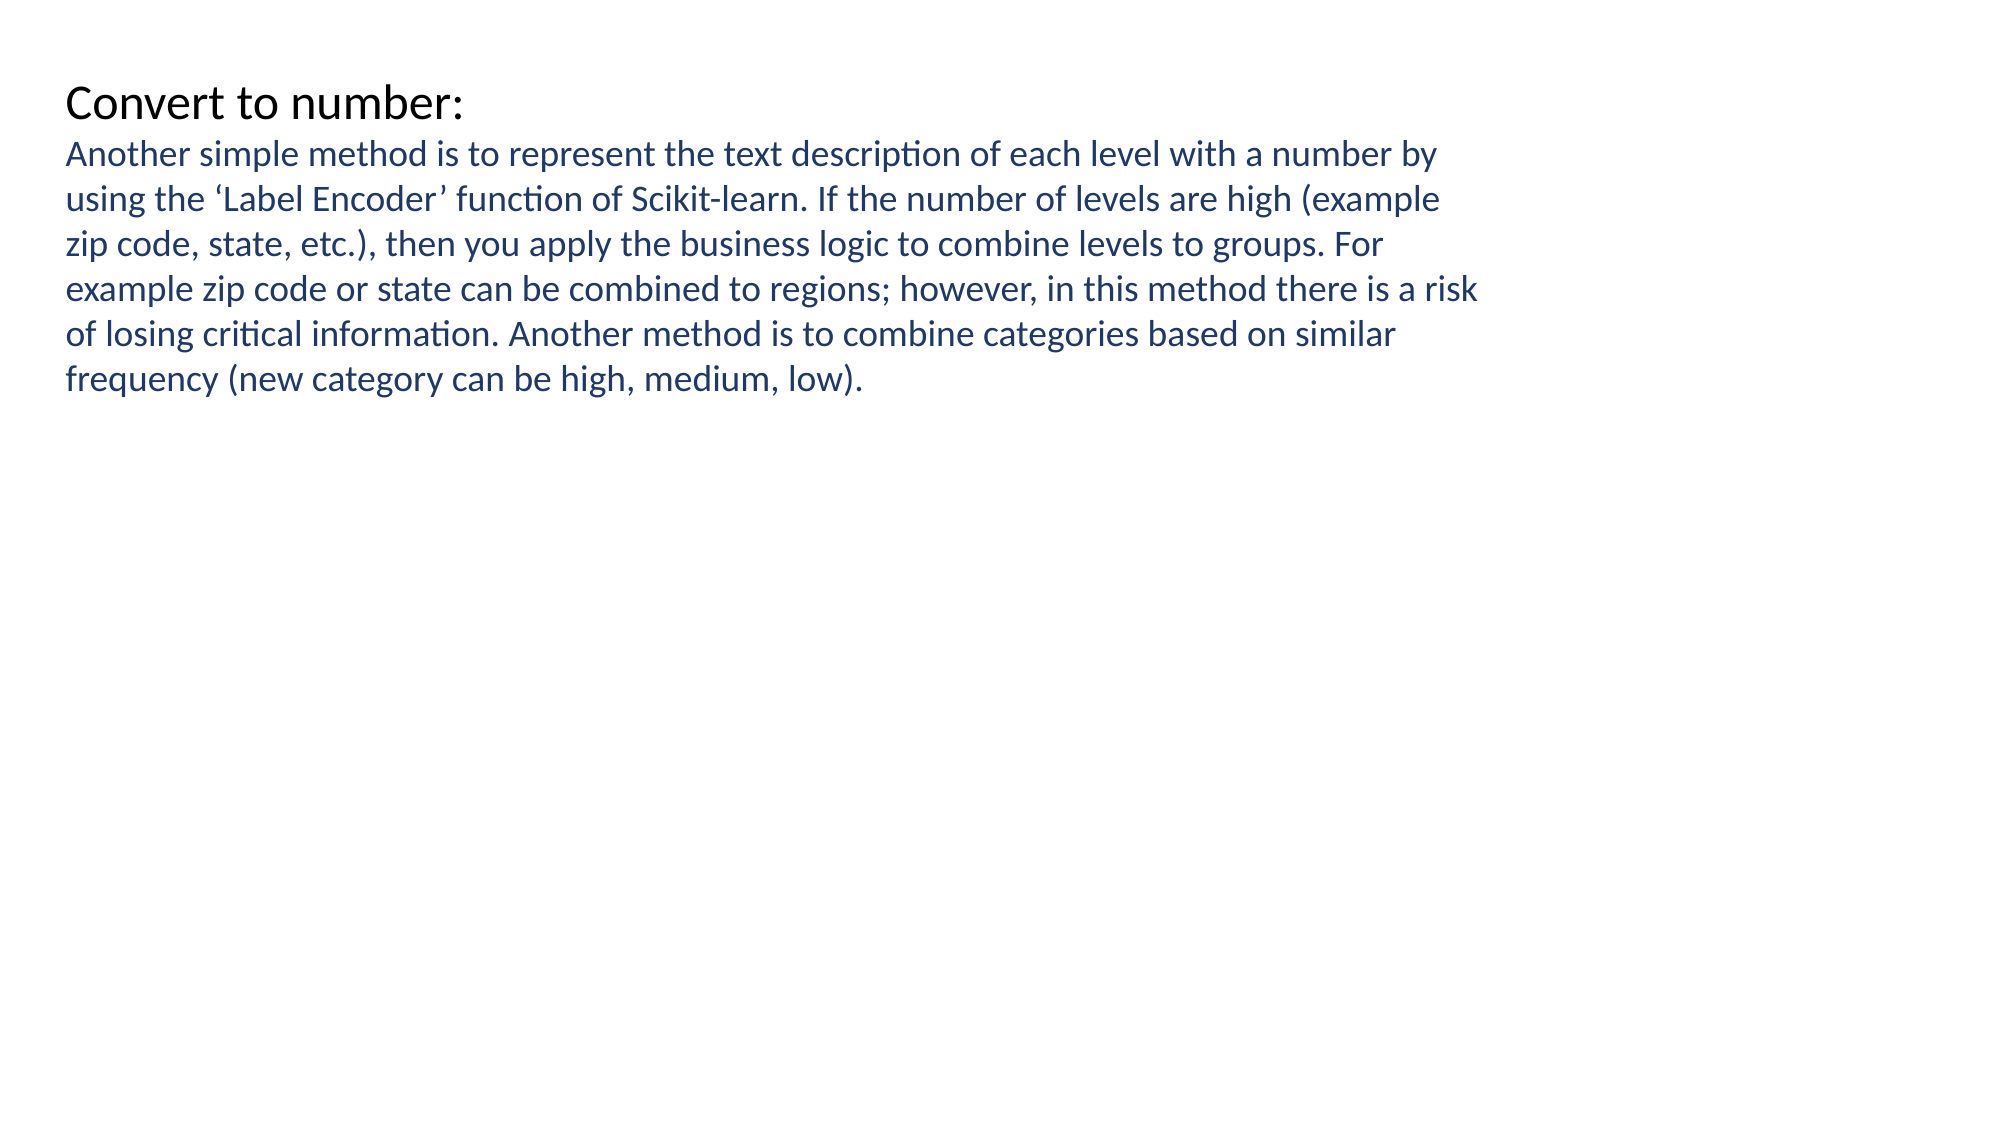

Convert to number:
Another simple method is to represent the text description of each level with a number by using the ‘Label Encoder’ function of Scikit-learn. If the number of levels are high (example zip code, state, etc.), then you apply the business logic to combine levels to groups. For example zip code or state can be combined to regions; however, in this method there is a risk of losing critical information. Another method is to combine categories based on similar frequency (new category can be high, medium, low).